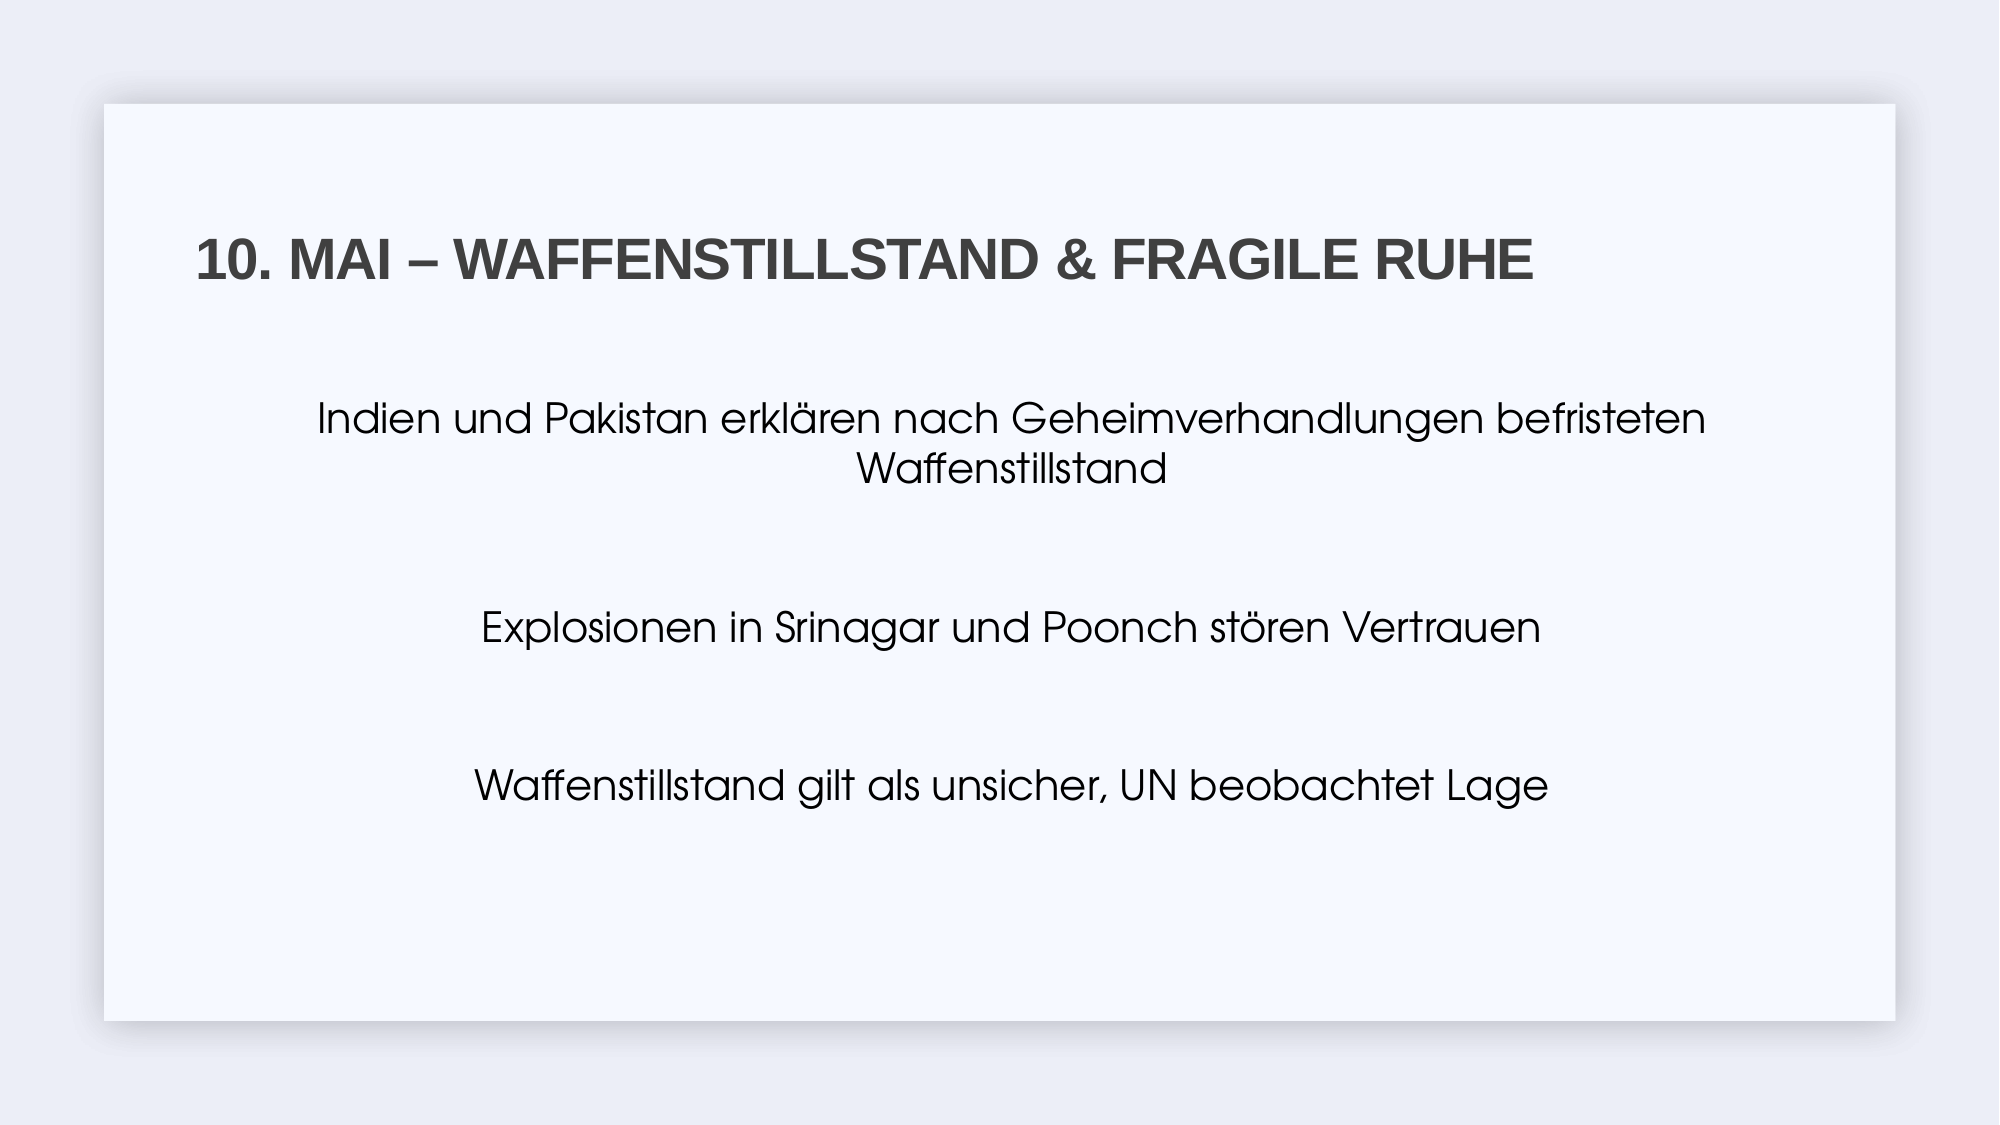

# 10. Mai – Waffenstillstand & fragile Ruhe
Indien und Pakistan erklären nach Geheimverhandlungen befristeten Waffenstillstand

Explosionen in Srinagar und Poonch stören Vertrauen

Waffenstillstand gilt als unsicher, UN beobachtet Lage